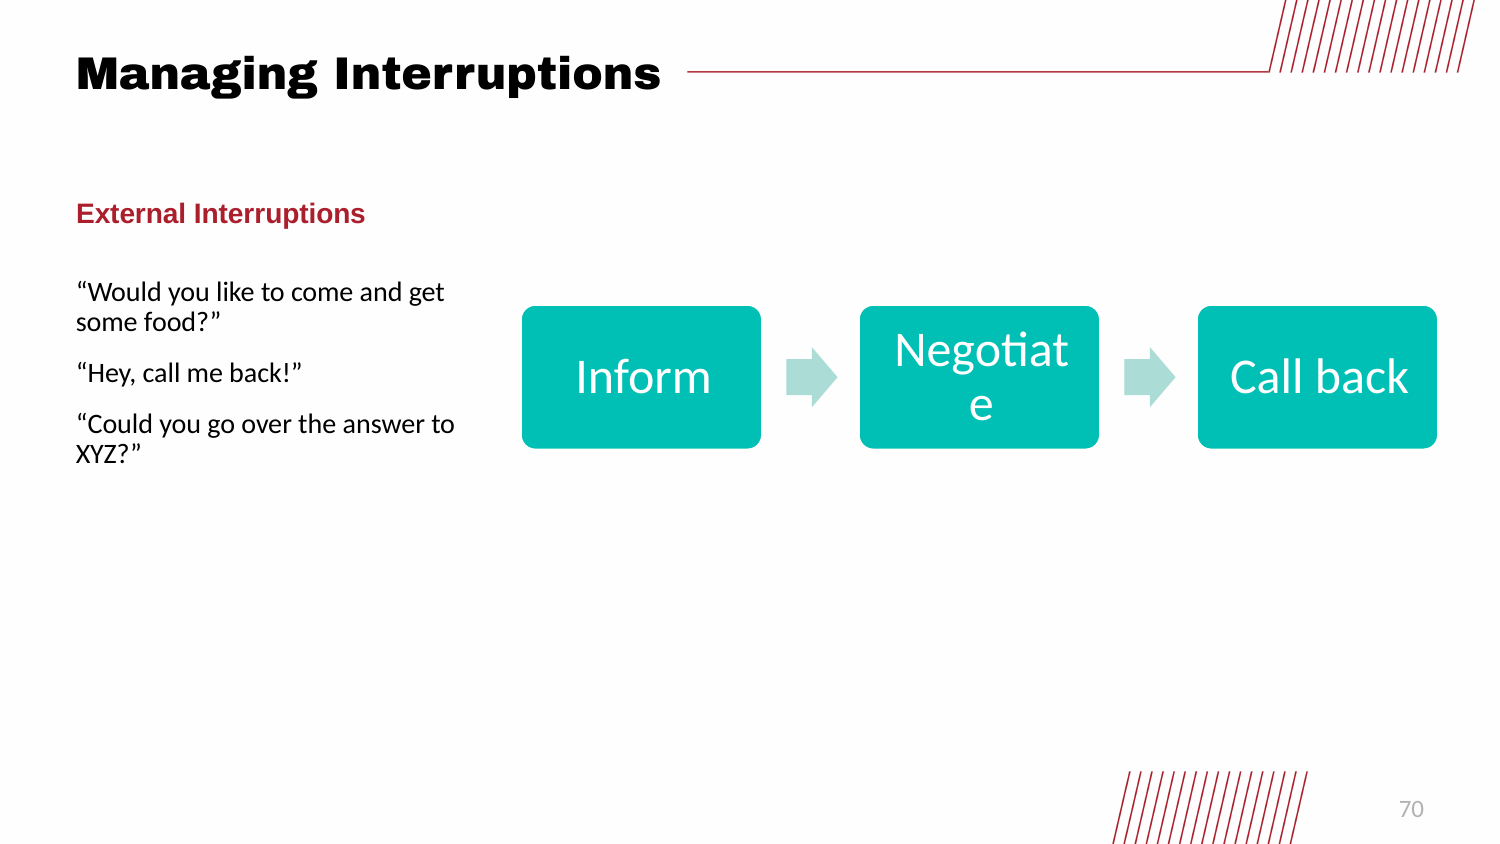

# Managing Interruptions
Inform

Negotiate

Call back
External Interruptions
“Would you like to come and get some food?”
“Hey, call me back!”
“Could you go over the answer to XYZ?”
70